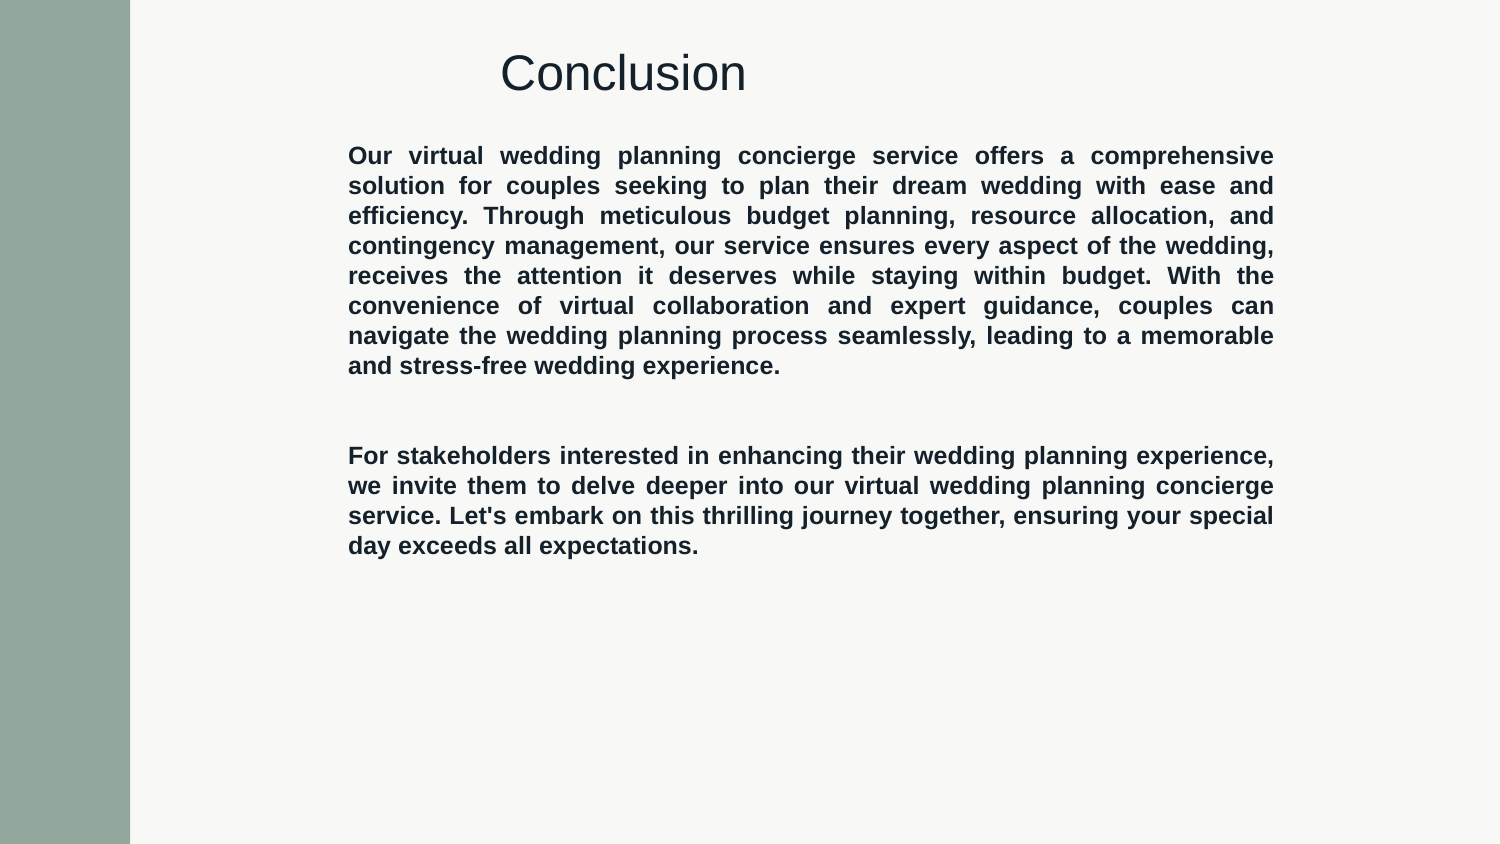

# Conclusion

Our virtual wedding planning concierge service offers a comprehensive solution for couples seeking to plan their dream wedding with ease and efficiency. Through meticulous budget planning, resource allocation, and contingency management, our service ensures every aspect of the wedding, receives the attention it deserves while staying within budget. With the convenience of virtual collaboration and expert guidance, couples can navigate the wedding planning process seamlessly, leading to a memorable and stress-free wedding experience.

For stakeholders interested in enhancing their wedding planning experience, we invite them to delve deeper into our virtual wedding planning concierge service. Let's embark on this thrilling journey together, ensuring your special day exceeds all expectations.